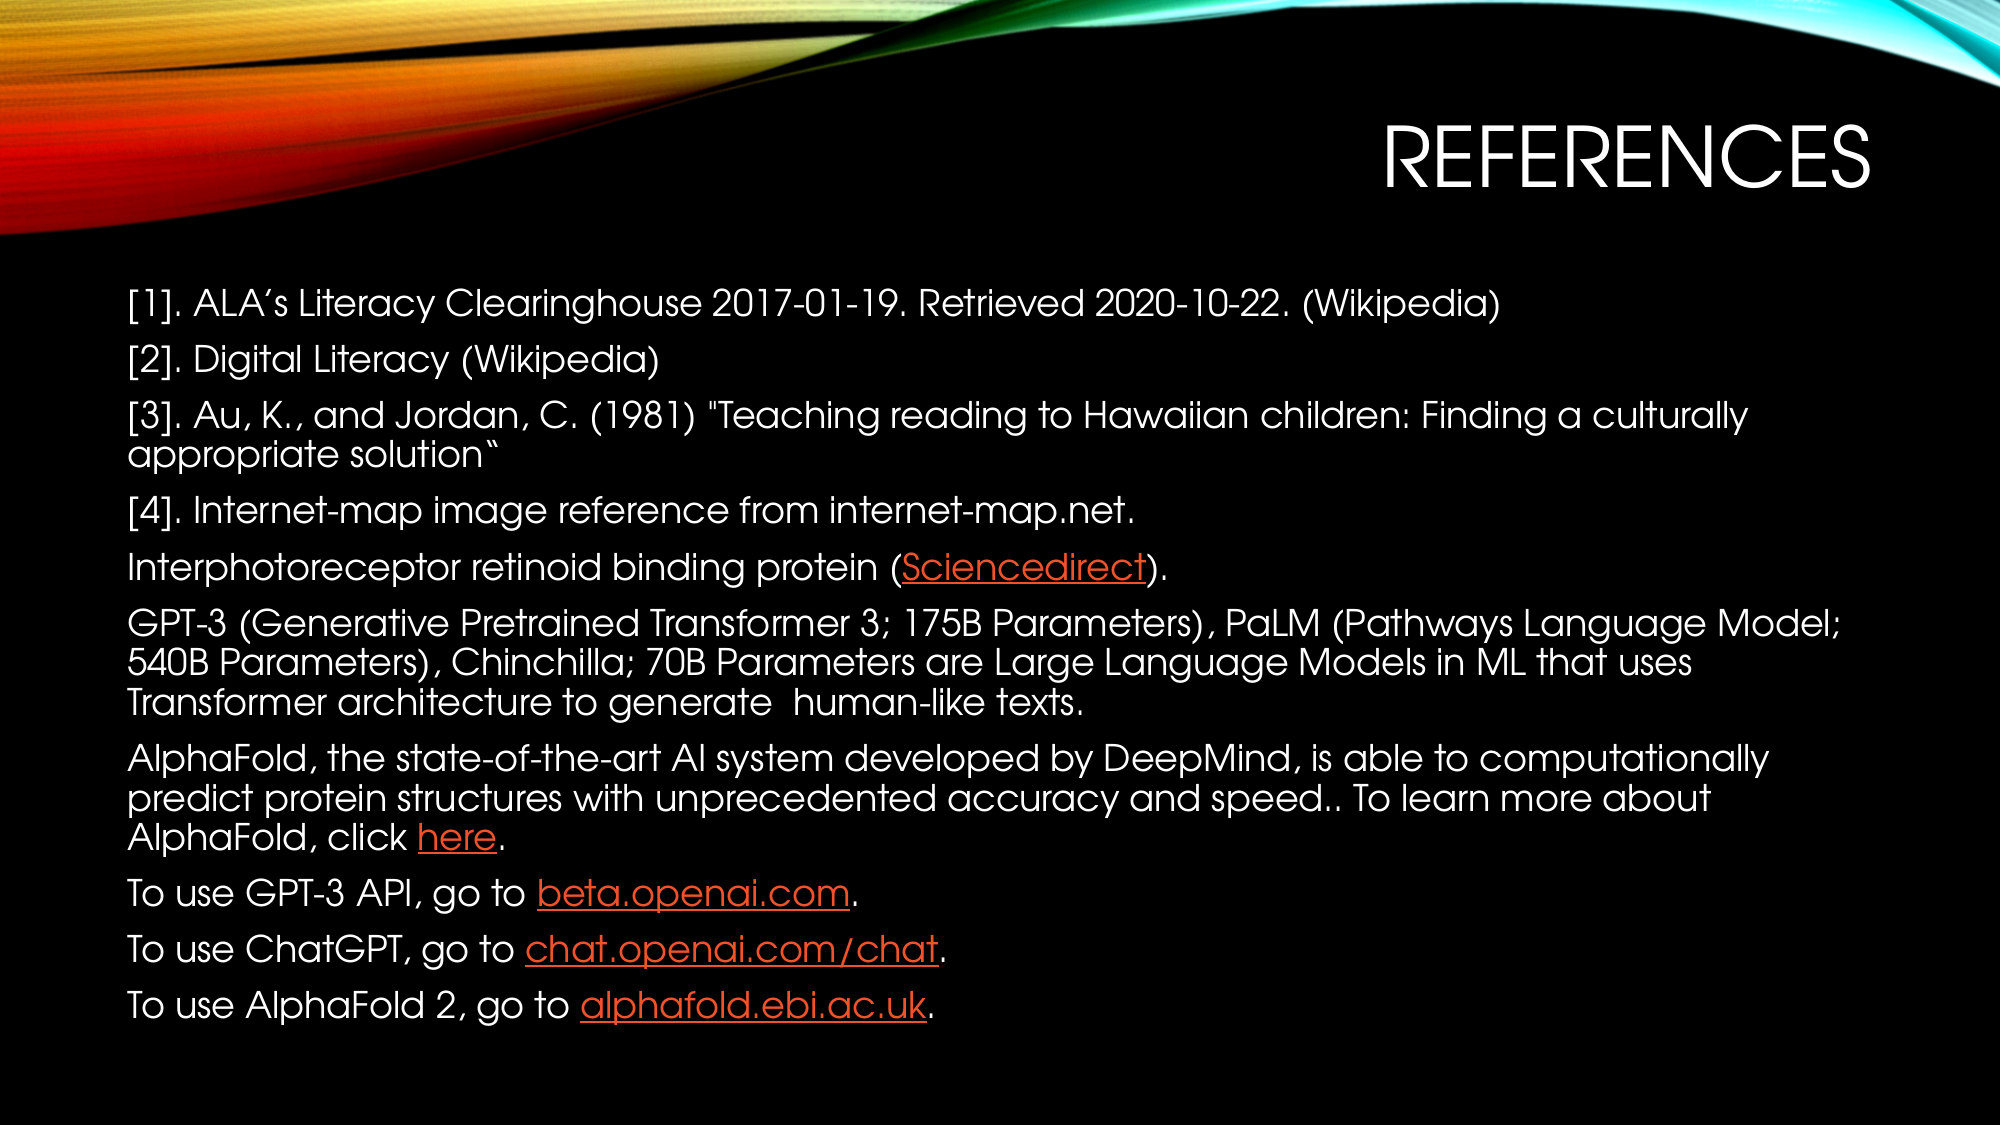

# References
[1]. ALA’s Literacy Clearinghouse 2017-01-19. Retrieved 2020-10-22. (Wikipedia)
[2]. Digital Literacy (Wikipedia)
[3]. Au, K., and Jordan, C. (1981) "Teaching reading to Hawaiian children: Finding a culturally appropriate solution“
[4]. Internet-map image reference from internet-map.net.
Interphotoreceptor retinoid binding protein (Sciencedirect).
GPT-3 (Generative Pretrained Transformer 3; 175B Parameters), PaLM (Pathways Language Model; 540B Parameters), Chinchilla; 70B Parameters are Large Language Models in ML that uses Transformer architecture to generate  human-like texts.
AlphaFold, the state-of-the-art AI system developed by DeepMind, is able to computationally predict protein structures with unprecedented accuracy and speed.. To learn more about AlphaFold, click here.
To use GPT-3 API, go to beta.openai.com.
To use ChatGPT, go to chat.openai.com/chat.
To use AlphaFold 2, go to alphafold.ebi.ac.uk.